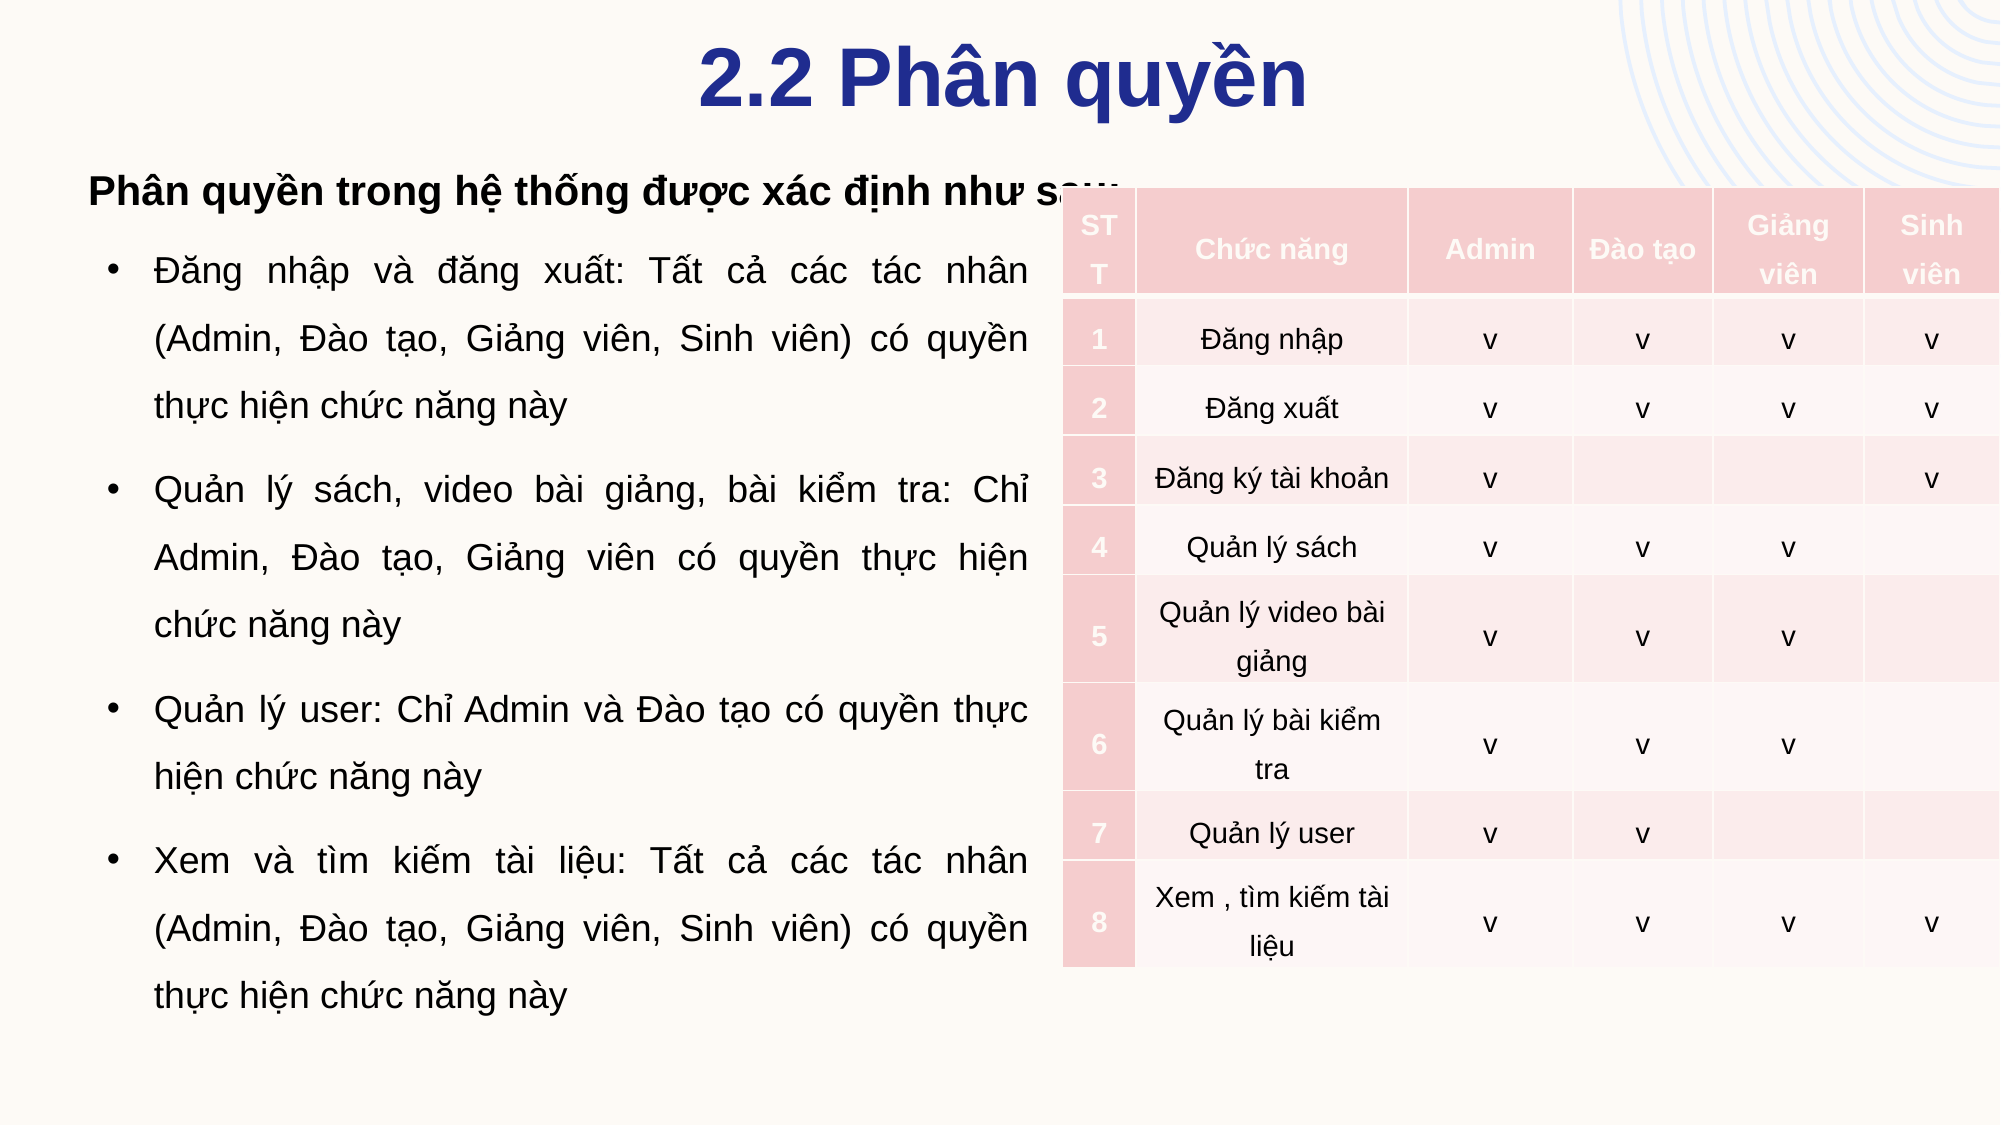

2.2 Phân quyền
Phân quyền trong hệ thống được xác định như sau:
| STT | Chức năng | Admin | Đào tạo | Giảng viên | Sinh viên |
| --- | --- | --- | --- | --- | --- |
| 1 | Đăng nhập | v | v | v | v |
| 2 | Đăng xuất | v | v | v | v |
| 3 | Đăng ký tài khoản | v |  |  | v |
| 4 | Quản lý sách | v | v | v |  |
| 5 | Quản lý video bài giảng | v | v | v |  |
| 6 | Quản lý bài kiểm tra | v | v | v |  |
| 7 | Quản lý user | v | v |  |  |
| 8 | Xem , tìm kiếm tài liệu | v | v | v | v |
Đăng nhập và đăng xuất: Tất cả các tác nhân (Admin, Đào tạo, Giảng viên, Sinh viên) có quyền thực hiện chức năng này
Quản lý sách, video bài giảng, bài kiểm tra: Chỉ Admin, Đào tạo, Giảng viên có quyền thực hiện chức năng này
Quản lý user: Chỉ Admin và Đào tạo có quyền thực hiện chức năng này
Xem và tìm kiếm tài liệu: Tất cả các tác nhân (Admin, Đào tạo, Giảng viên, Sinh viên) có quyền thực hiện chức năng này